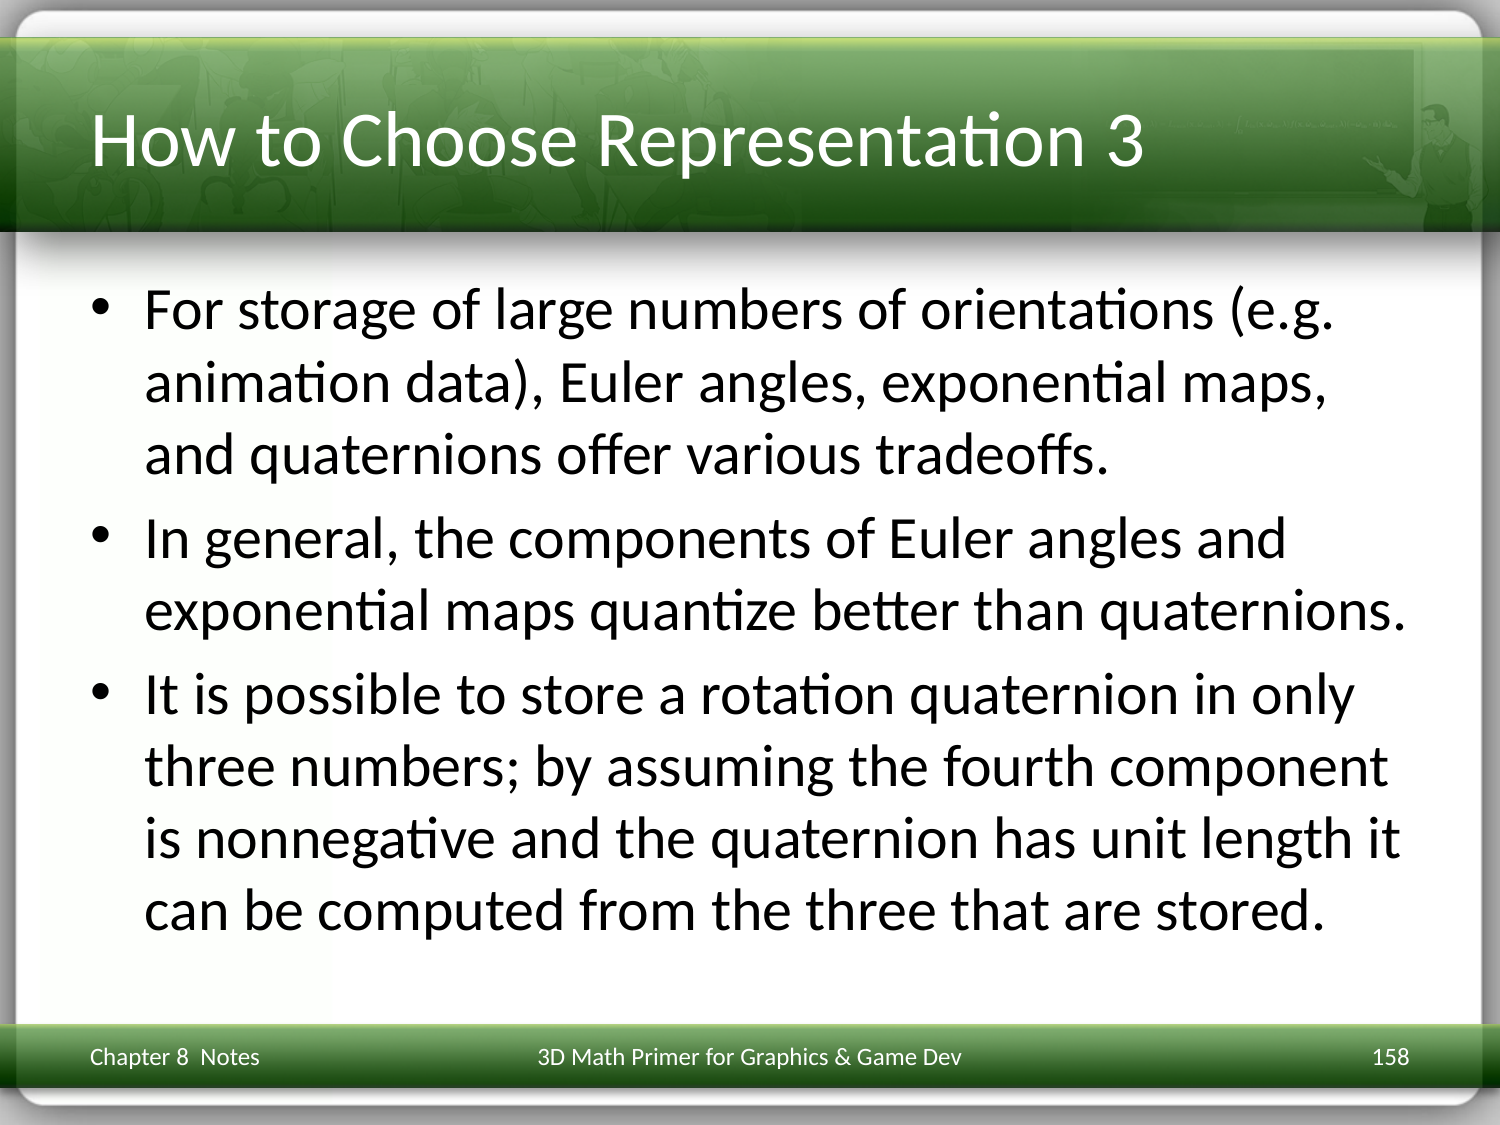

# How to Choose Representation 3
For storage of large numbers of orientations (e.g. animation data), Euler angles, exponential maps, and quaternions offer various tradeoffs.
In general, the components of Euler angles and exponential maps quantize better than quaternions.
It is possible to store a rotation quaternion in only three numbers; by assuming the fourth component is nonnegative and the quaternion has unit length it can be computed from the three that are stored.
Chapter 8  Notes
3D Math Primer for Graphics & Game Dev
158